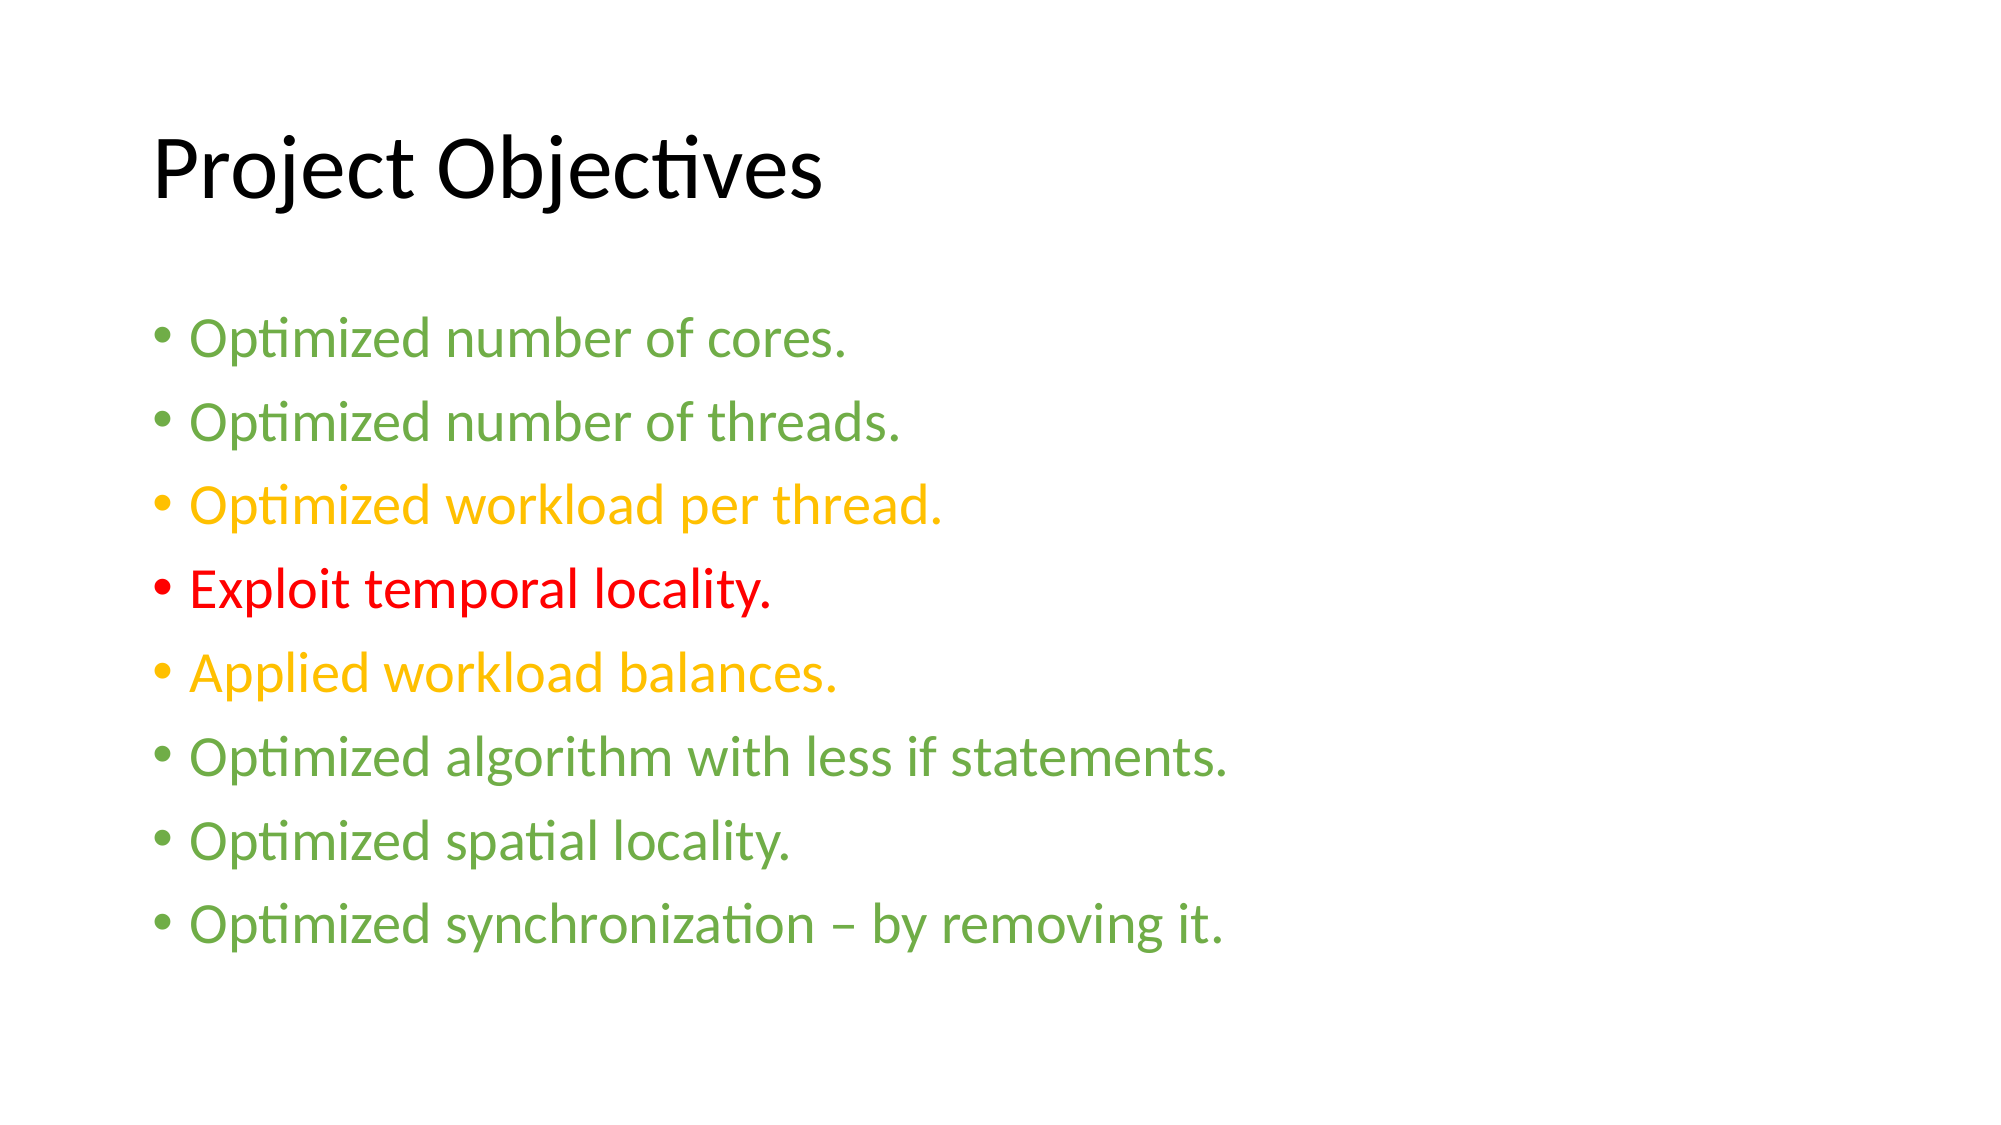

# Project Objectives
Optimized number of cores.
Optimized number of threads.
Optimized workload per thread.
Exploit temporal locality.
Applied workload balances.
Optimized algorithm with less if statements.
Optimized spatial locality.
Optimized synchronization – by removing it.